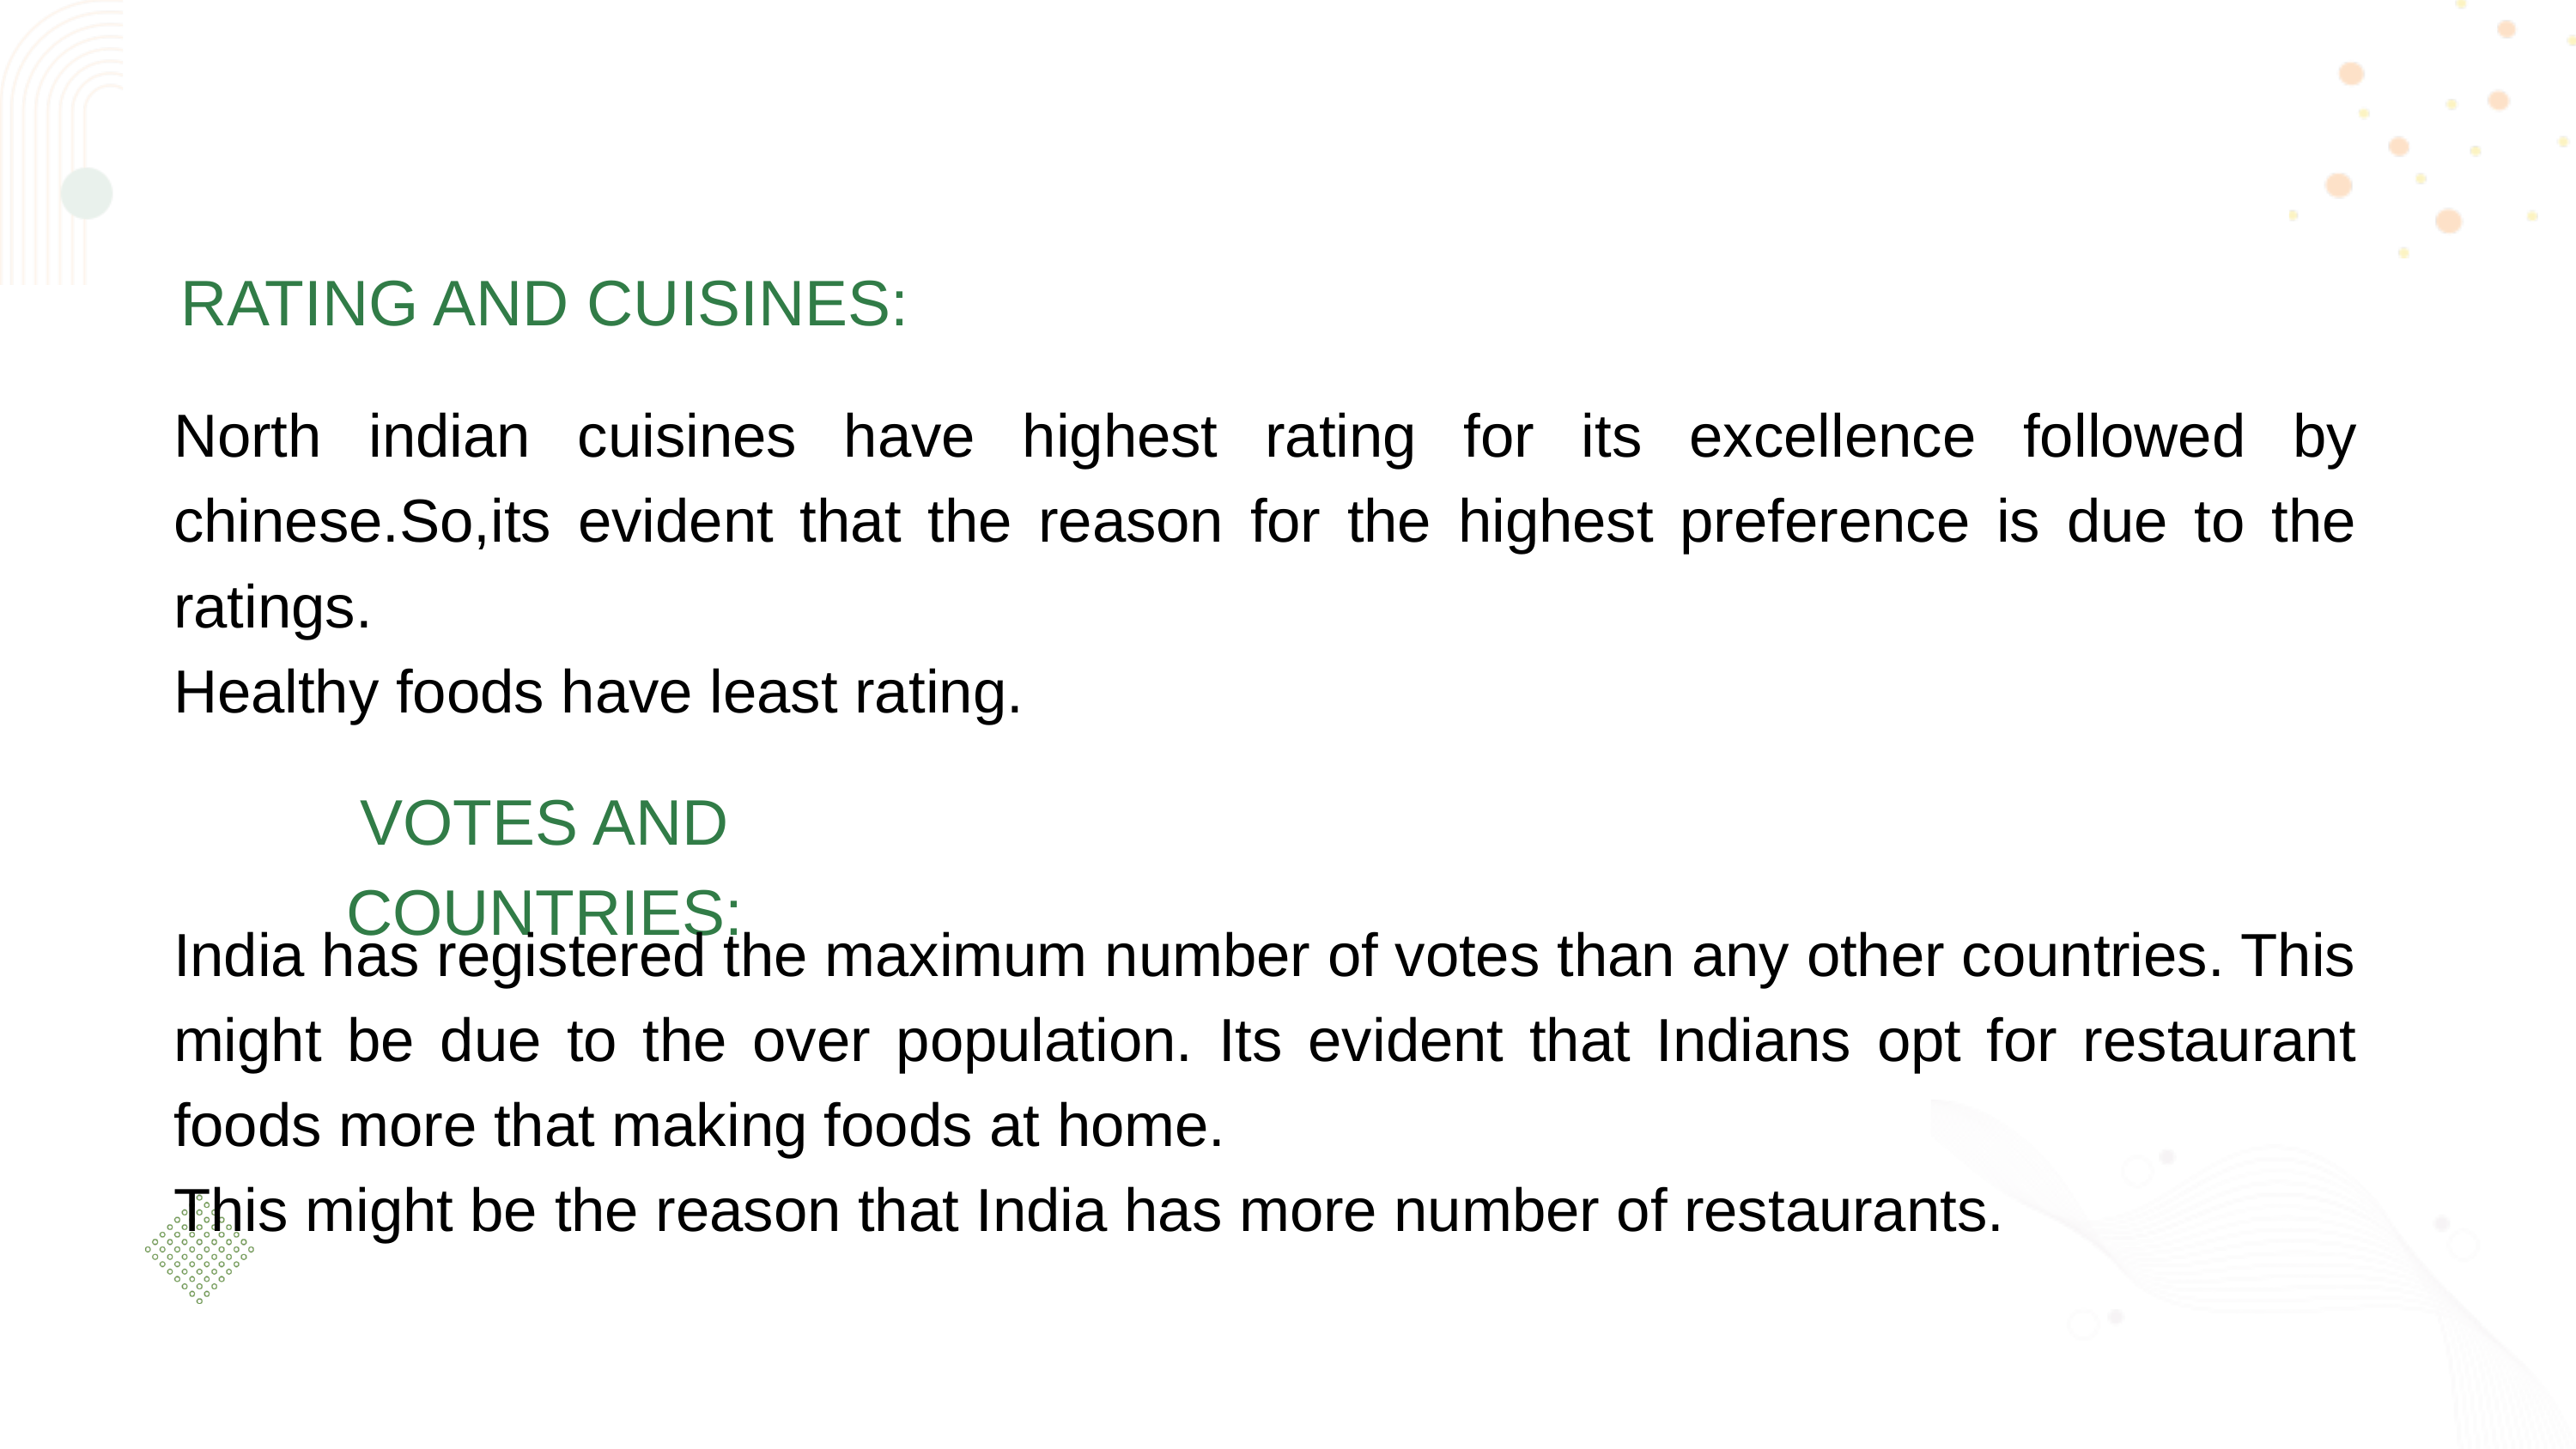

RATING AND CUISINES:
North indian cuisines have highest rating for its excellence followed by chinese.So,its evident that the reason for the highest preference is due to the ratings.
Healthy foods have least rating.
VOTES AND COUNTRIES:
India has registered the maximum number of votes than any other countries. This might be due to the over population. Its evident that Indians opt for restaurant foods more that making foods at home.
This might be the reason that India has more number of restaurants.